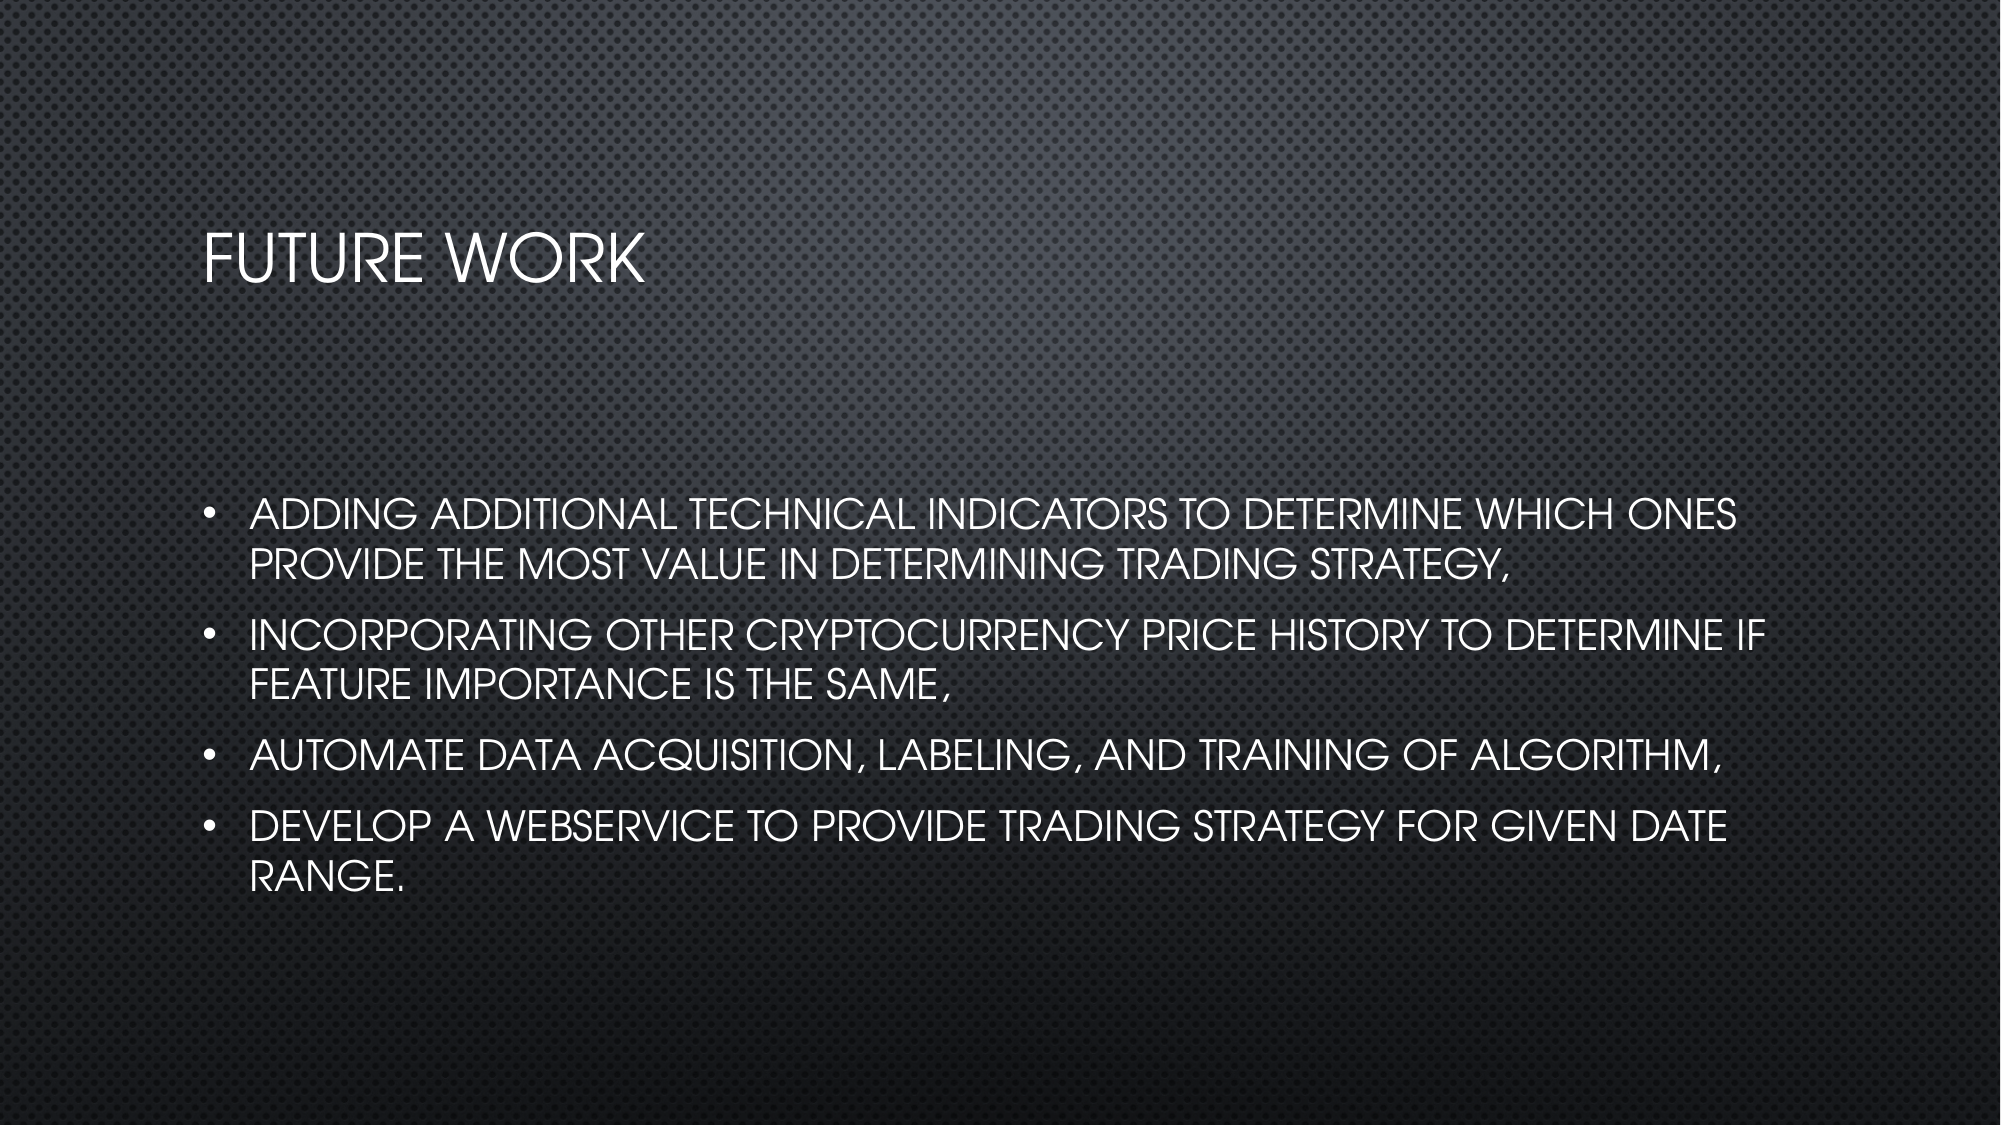

# Future work
adding additional technical indicators to determine which ones provide the most value in determining trading strategy,
incorporating other cryptocurrency price history to determine if feature importance is the same,
automate data acquisition, labeling, and training of algorithm,
develop a webservice to provide trading strategy for given date range.